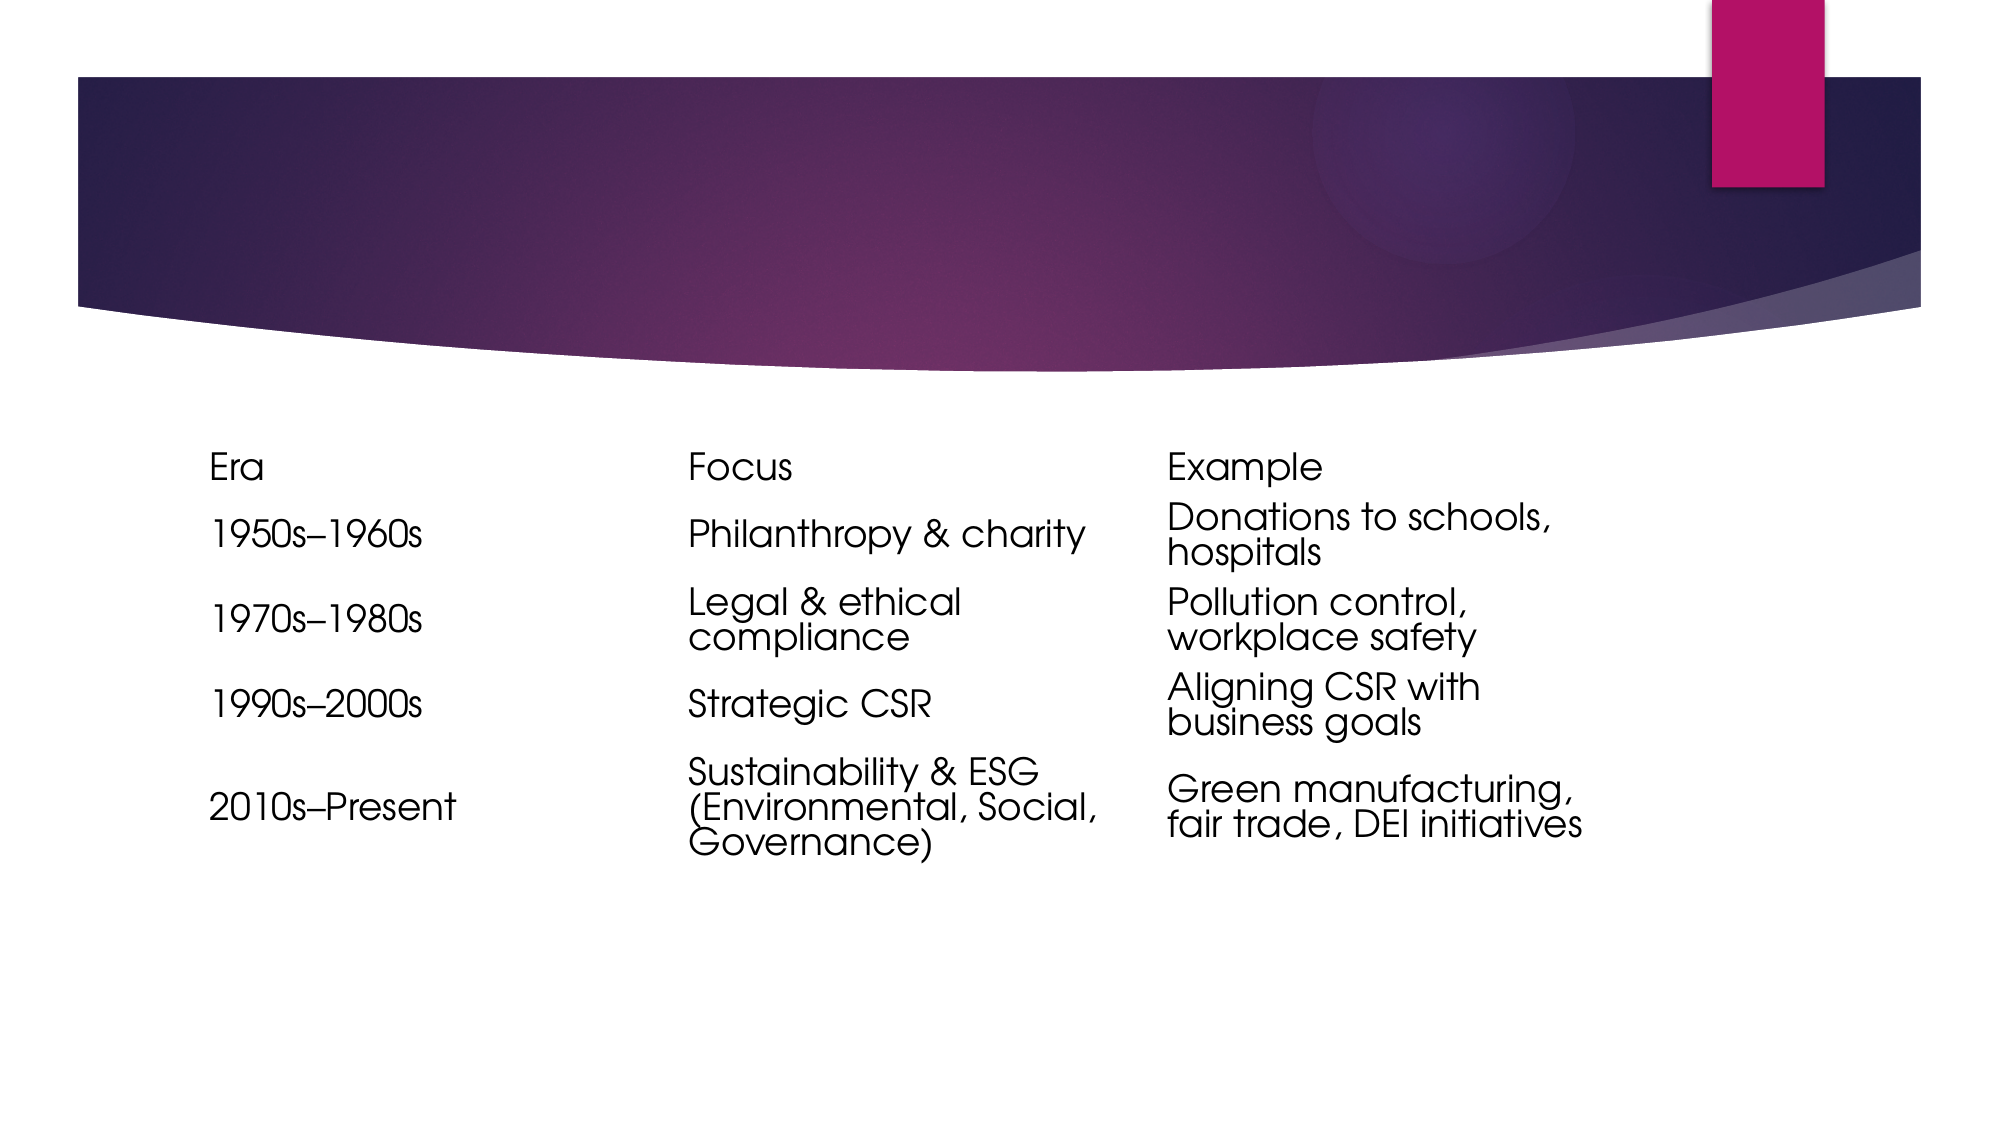

#
| Era | Focus | Example |
| --- | --- | --- |
| 1950s–1960s | Philanthropy & charity | Donations to schools, hospitals |
| 1970s–1980s | Legal & ethical compliance | Pollution control, workplace safety |
| 1990s–2000s | Strategic CSR | Aligning CSR with business goals |
| 2010s–Present | Sustainability & ESG (Environmental, Social, Governance) | Green manufacturing, fair trade, DEI initiatives |